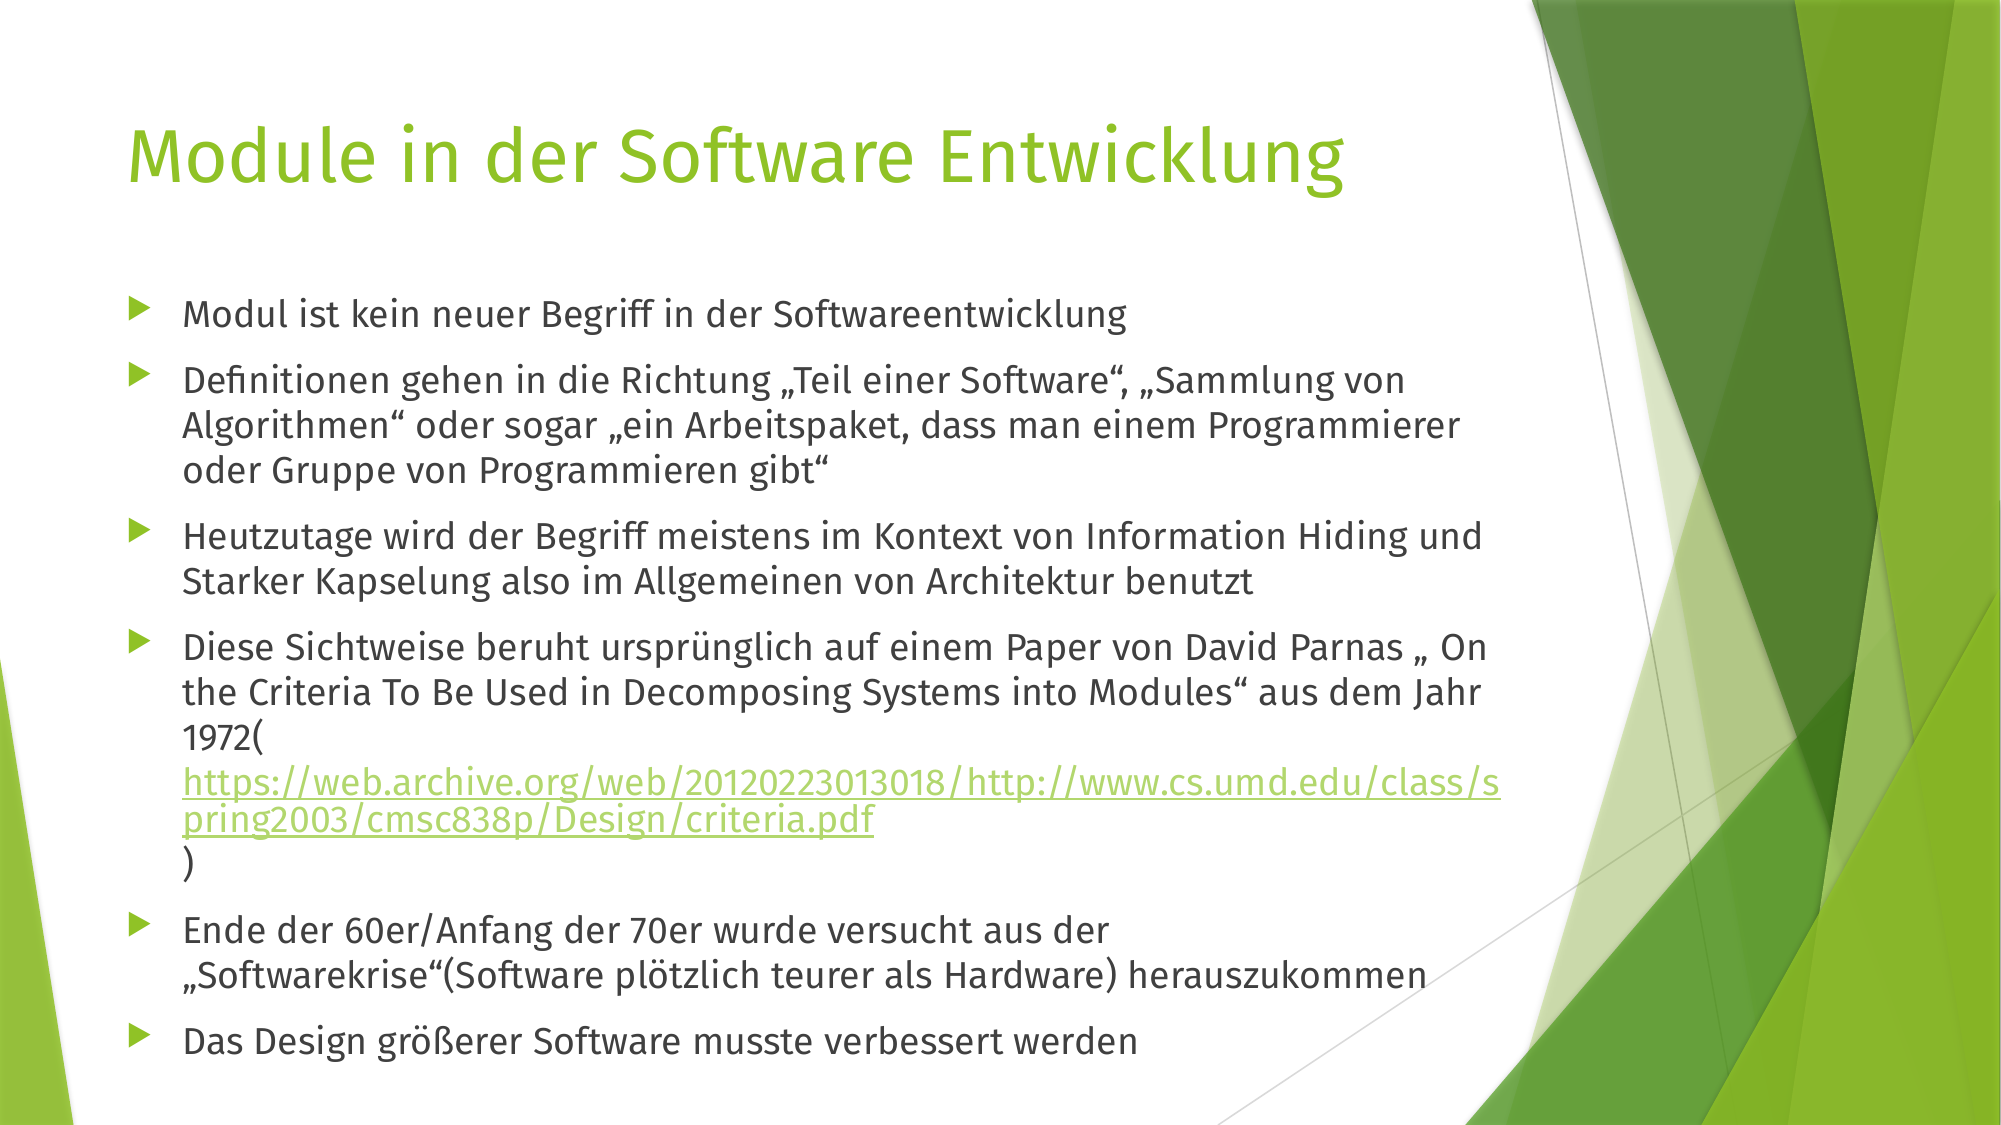

# Module in der Software Entwicklung
Modul ist kein neuer Begriff in der Softwareentwicklung
Definitionen gehen in die Richtung „Teil einer Software“, „Sammlung von Algorithmen“ oder sogar „ein Arbeitspaket, dass man einem Programmierer oder Gruppe von Programmieren gibt“
Heutzutage wird der Begriff meistens im Kontext von Information Hiding und Starker Kapselung also im Allgemeinen von Architektur benutzt
Diese Sichtweise beruht ursprünglich auf einem Paper von David Parnas „ On the Criteria To Be Used in Decomposing Systems into Modules“ aus dem Jahr 1972(https://web.archive.org/web/20120223013018/http://www.cs.umd.edu/class/spring2003/cmsc838p/Design/criteria.pdf)
Ende der 60er/Anfang der 70er wurde versucht aus der „Softwarekrise“(Software plötzlich teurer als Hardware) herauszukommen
Das Design größerer Software musste verbessert werden